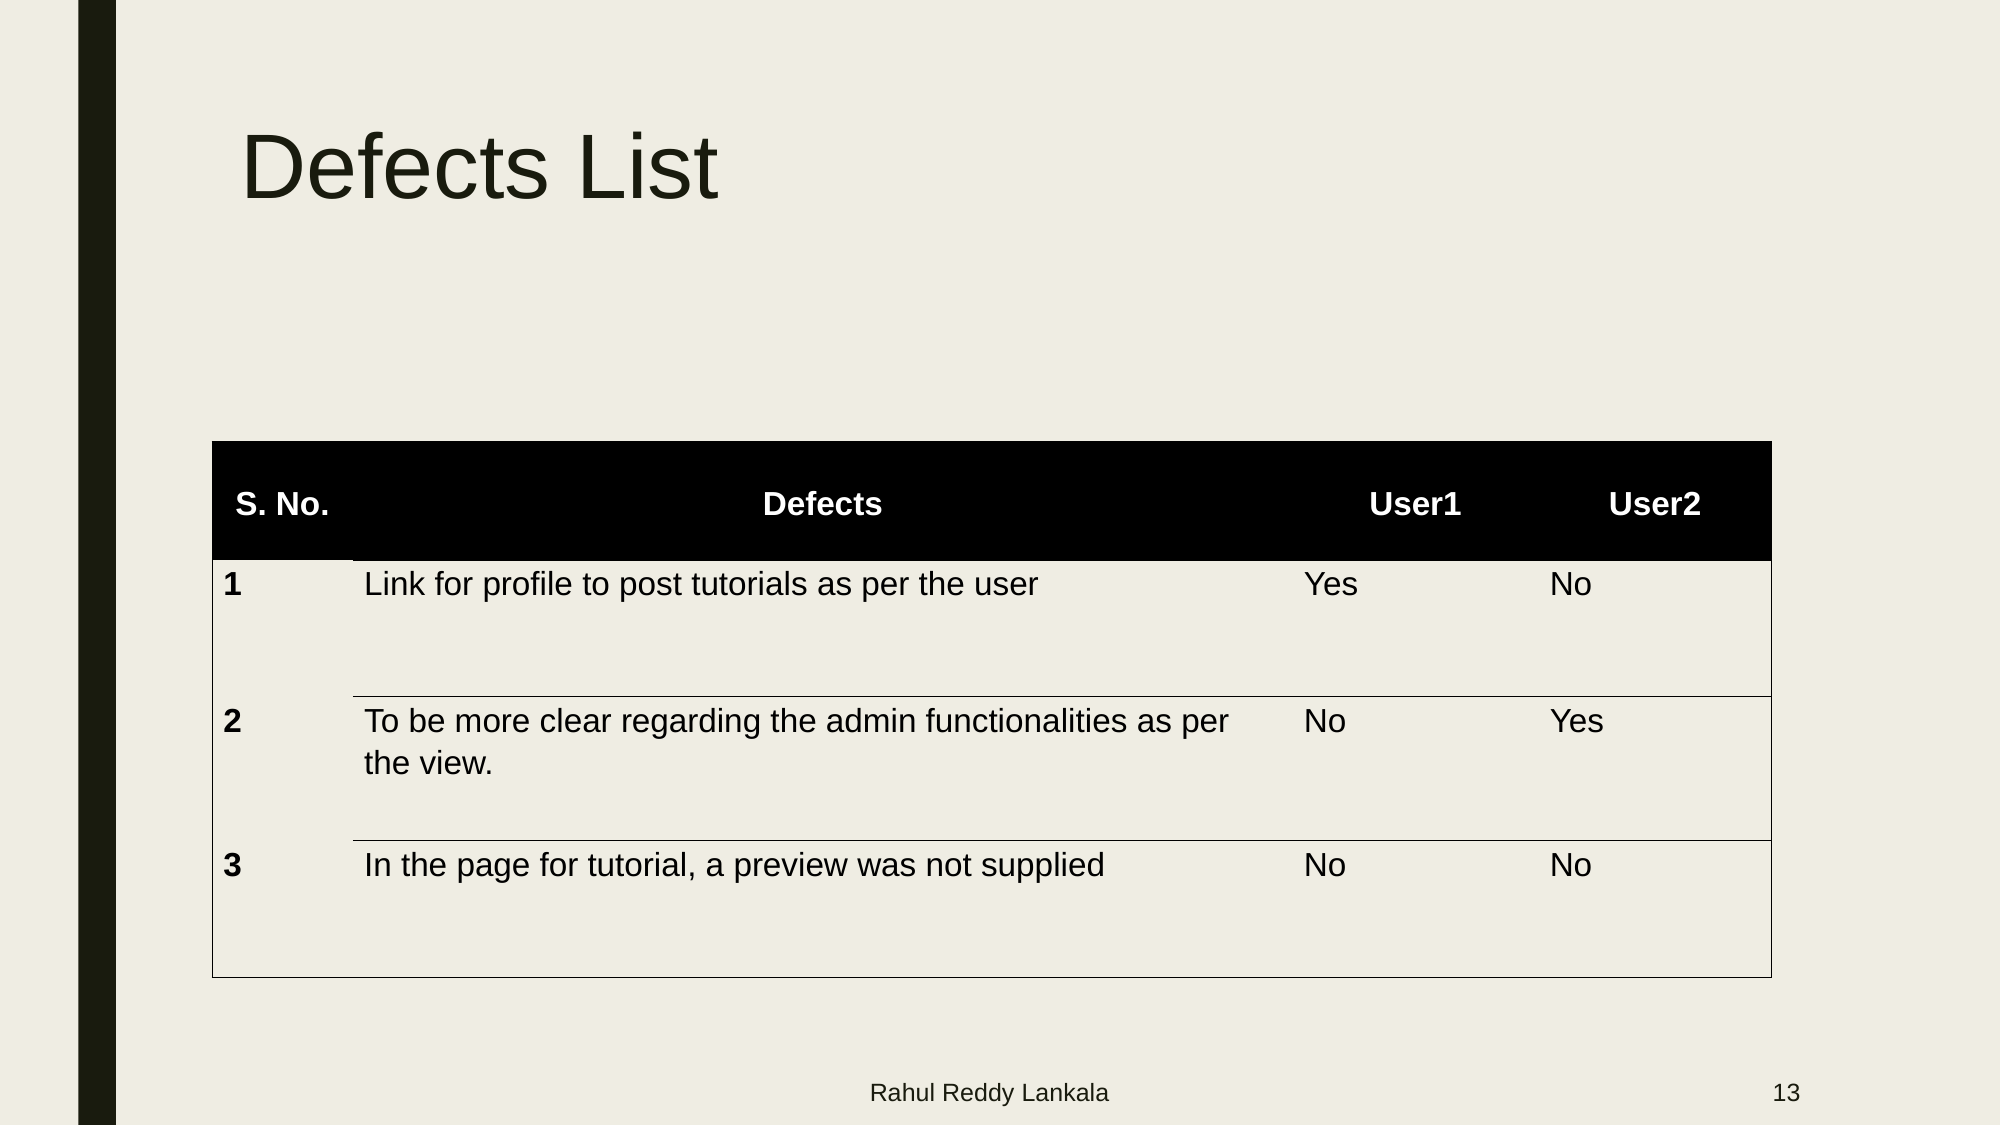

# Defects List
| S. No. | Defects | User1 | User2 |
| --- | --- | --- | --- |
| 1 | Link for profile to post tutorials as per the user | Yes | No |
| 2 | To be more clear regarding the admin functionalities as per the view. | No | Yes |
| 3 | In the page for tutorial, a preview was not supplied | No | No |
Rahul Reddy Lankala
13